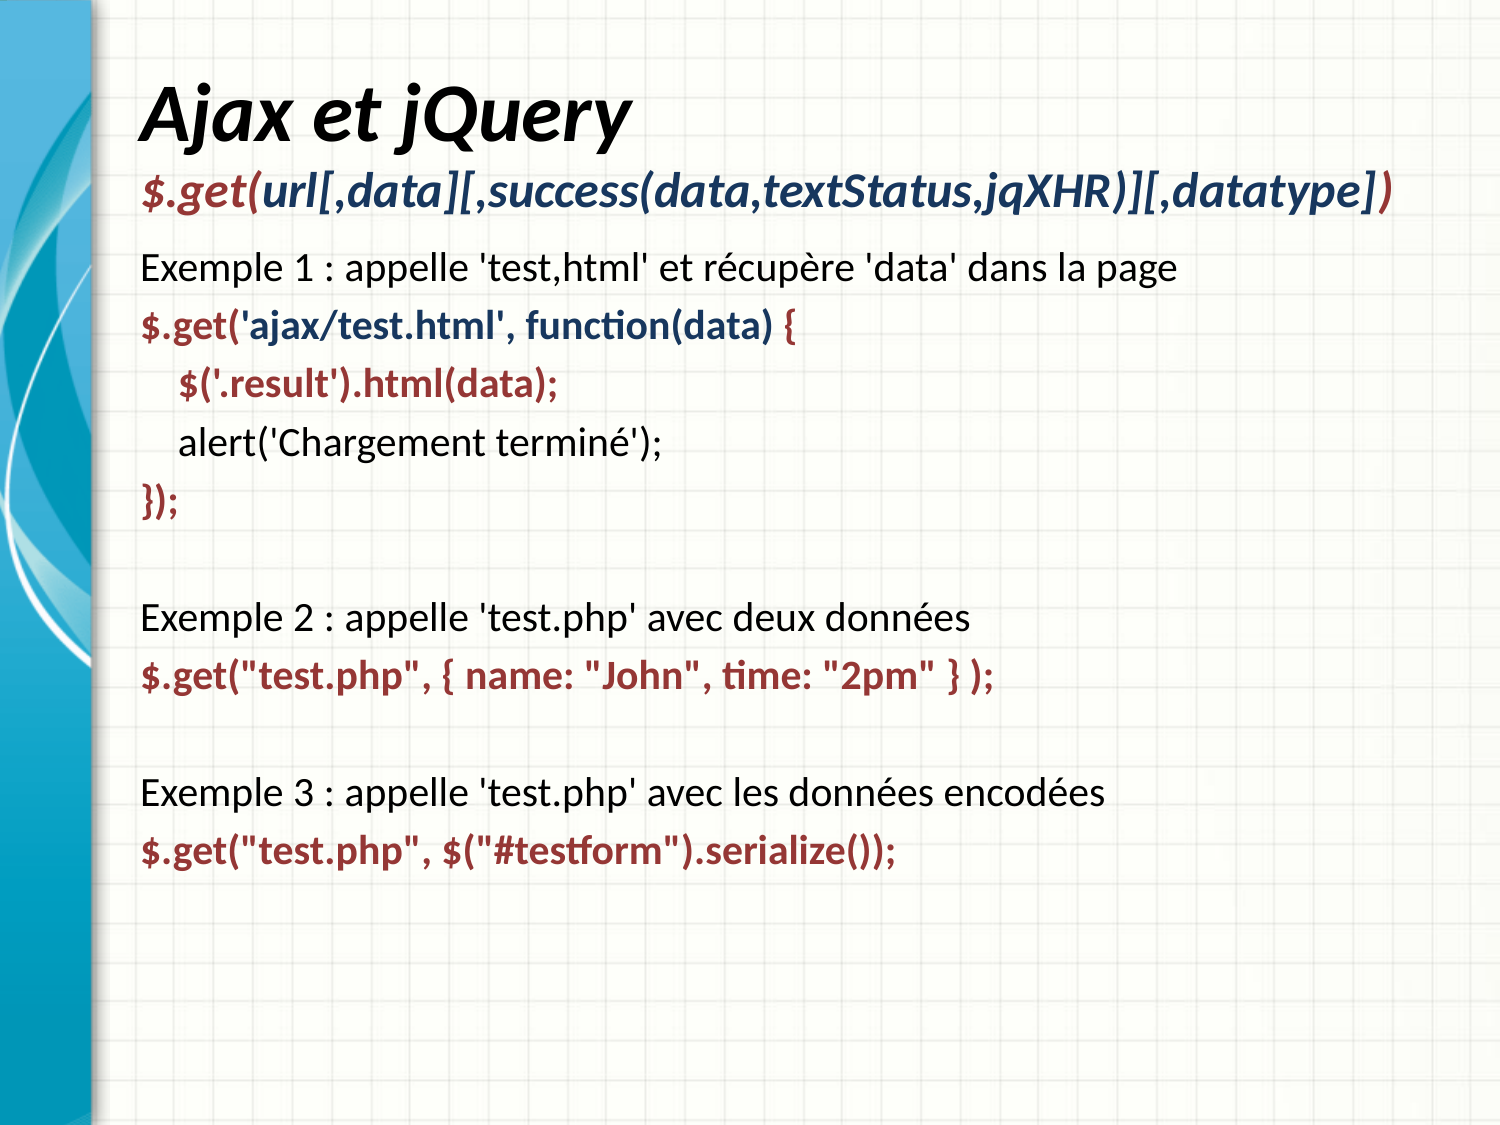

# Ajax et jQuery $.get(url[,data][,success(data,textStatus,jqXHR)][,datatype])
Exemple 1 : appelle 'test,html' et récupère 'data' dans la page
$.get('ajax/test.html', function(data) {
    $('.result').html(data);
    alert('Chargement terminé');
});

Exemple 2 : appelle 'test.php' avec deux données
$.get("test.php", { name: "John", time: "2pm" } );

Exemple 3 : appelle 'test.php' avec les données encodées
$.get("test.php", $("#testform").serialize());